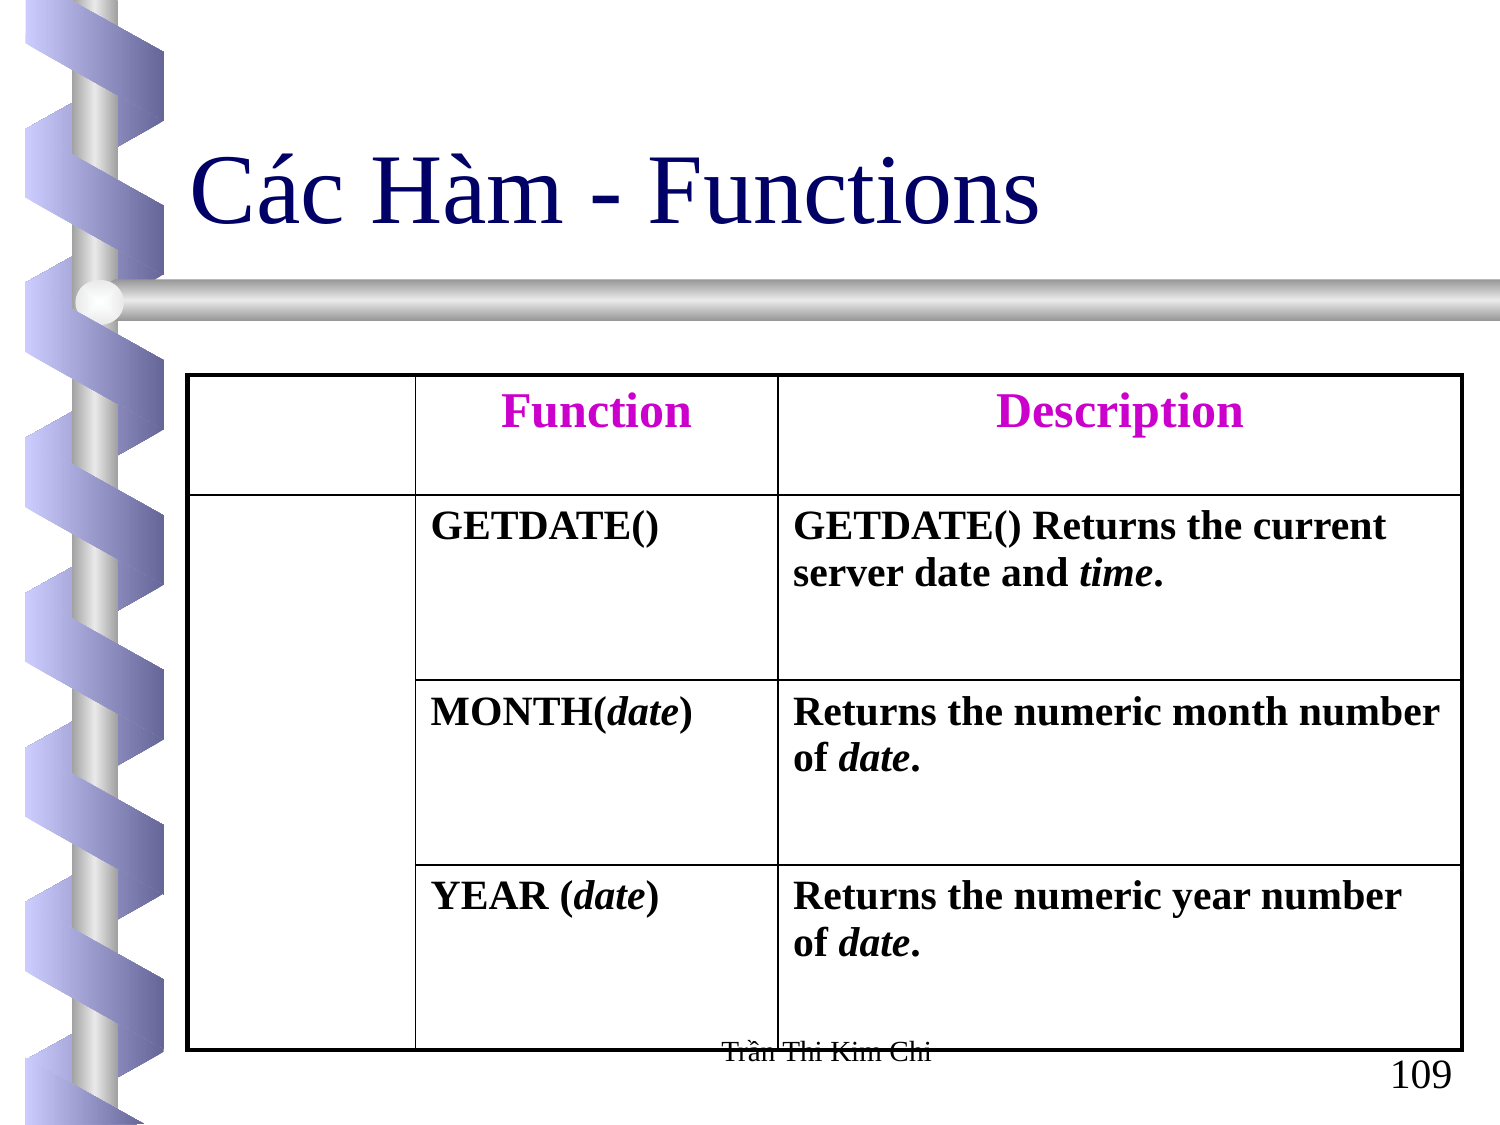

Các Hàm - Functions
|  | Function | Description |
| --- | --- | --- |
|  | GETDATE() | GETDATE() Returns the current server date and time. |
|  | MONTH(date) | Returns the numeric month number of date. |
|  | YEAR (date) | Returns the numeric year number of date. |
Trần Thi Kim Chi